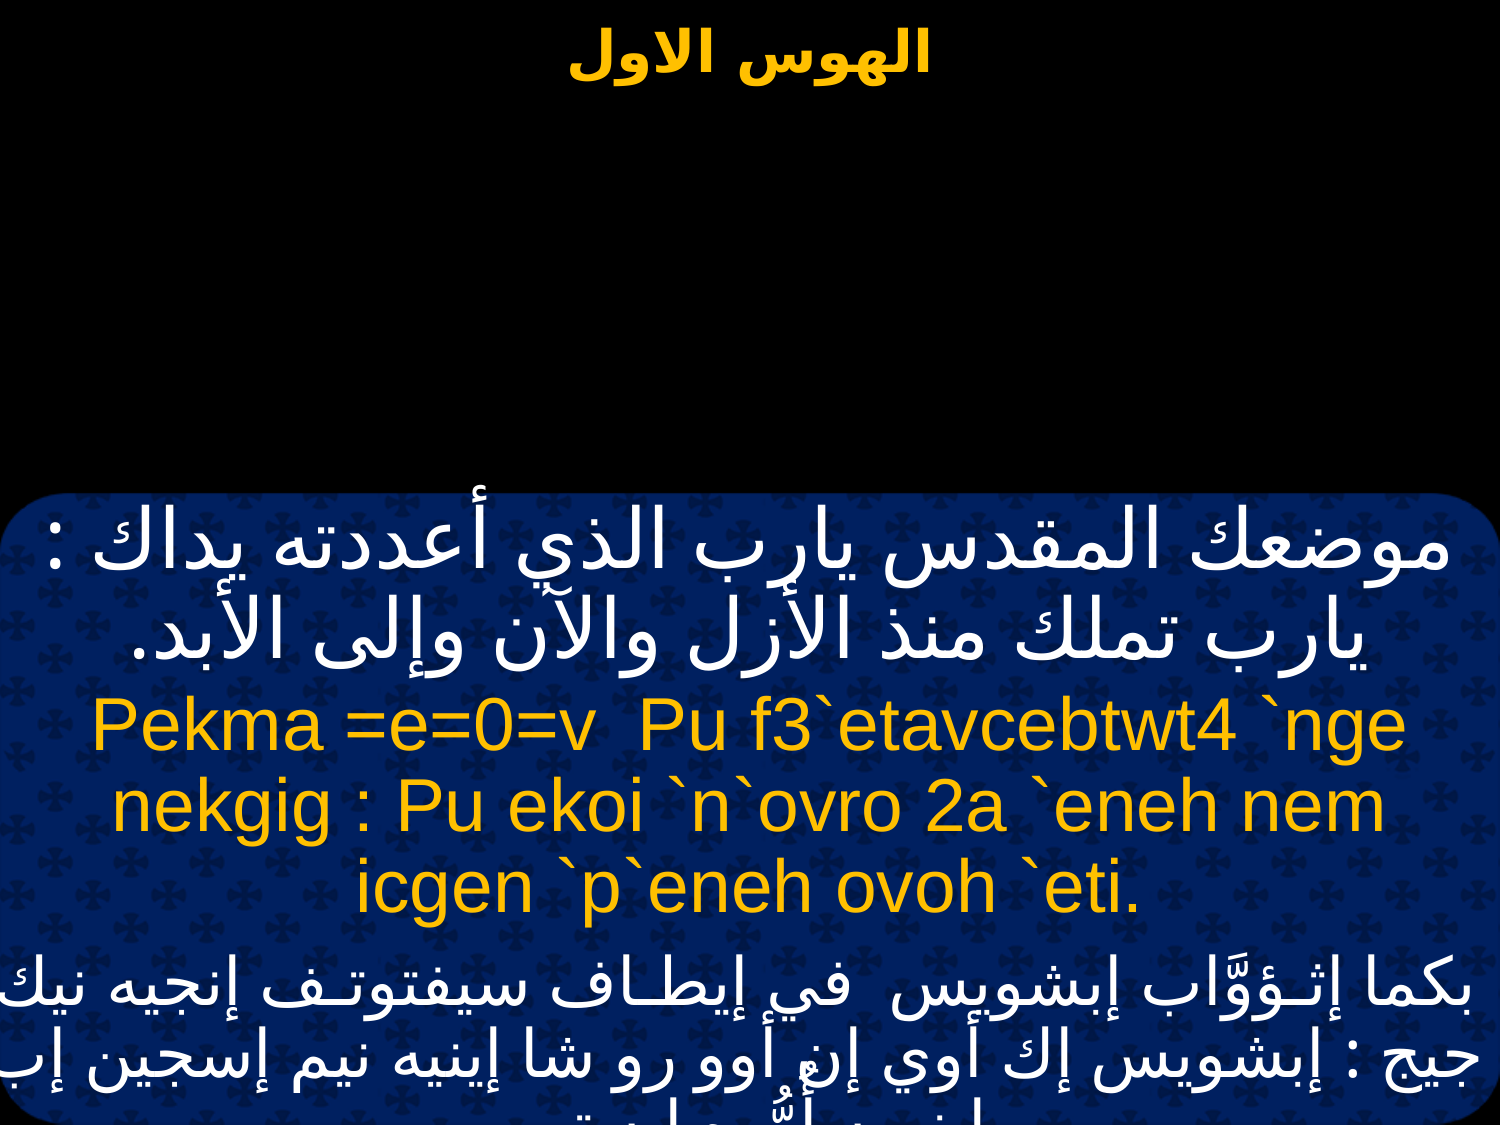

موضعك المقدس يارب الذي أعددته يداك : يارب تملك منذ الأزل والآن وإلى الأبد.
Pekma =e=0=v  Pu f3`etavcebtwt4 `nge nekgig : Pu ekoi `n`ovro 2a `eneh nem icgen `p`eneh ovoh `eti.
بكما إثـؤوَّاب إبشويس  في إيطـاف سيفتوتـف إنجيه نيك جيج : إبشويس إك أوي إن أوو رو شا إينيه نيم إسجين إب إينيــه أُوُّوه إيه تي.